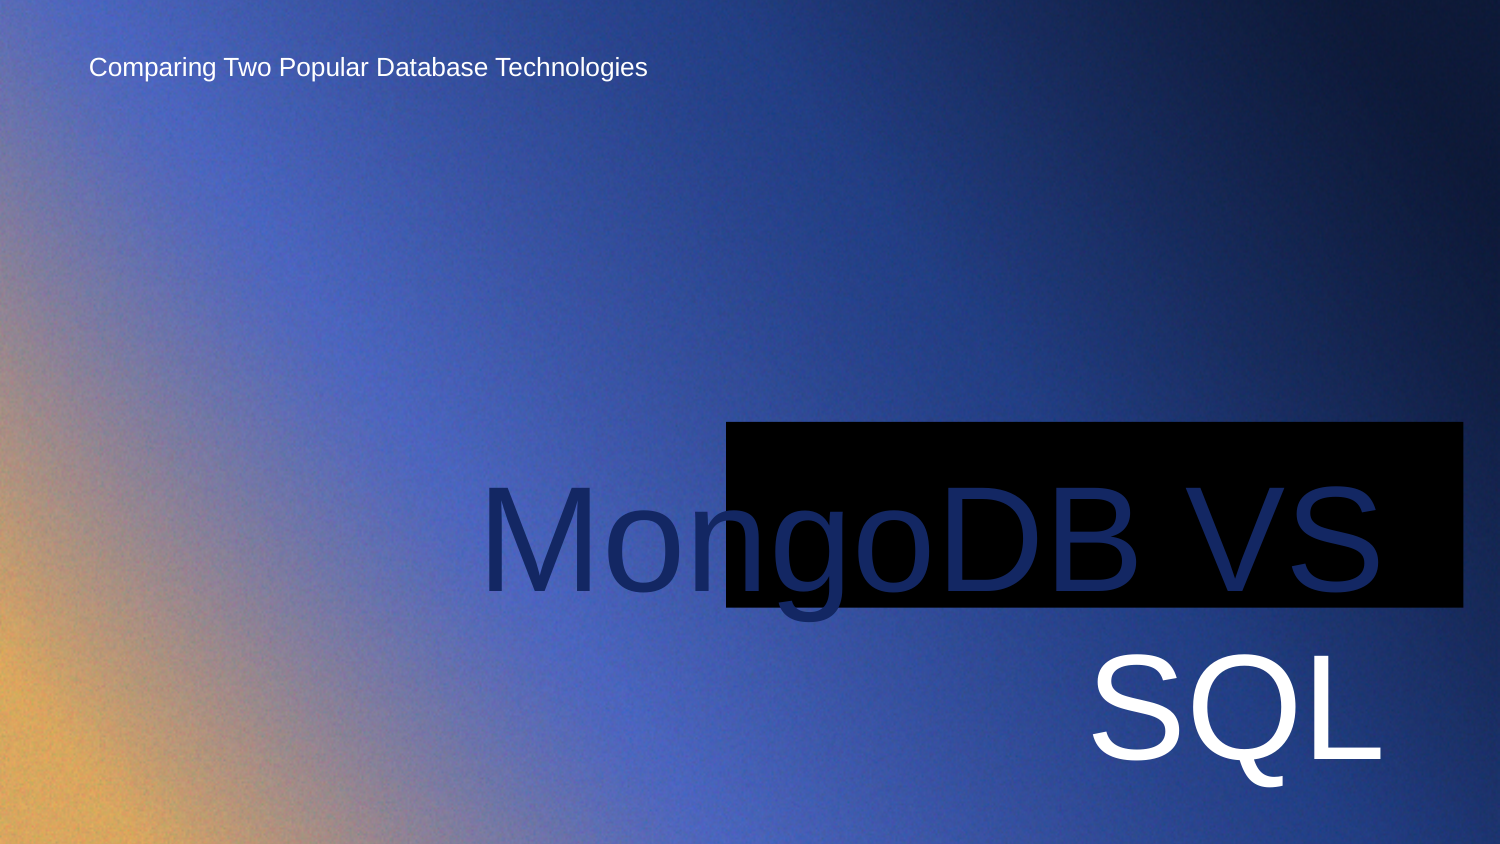

Comparing Two Popular Database Technologies
# MongoDB VS SQL